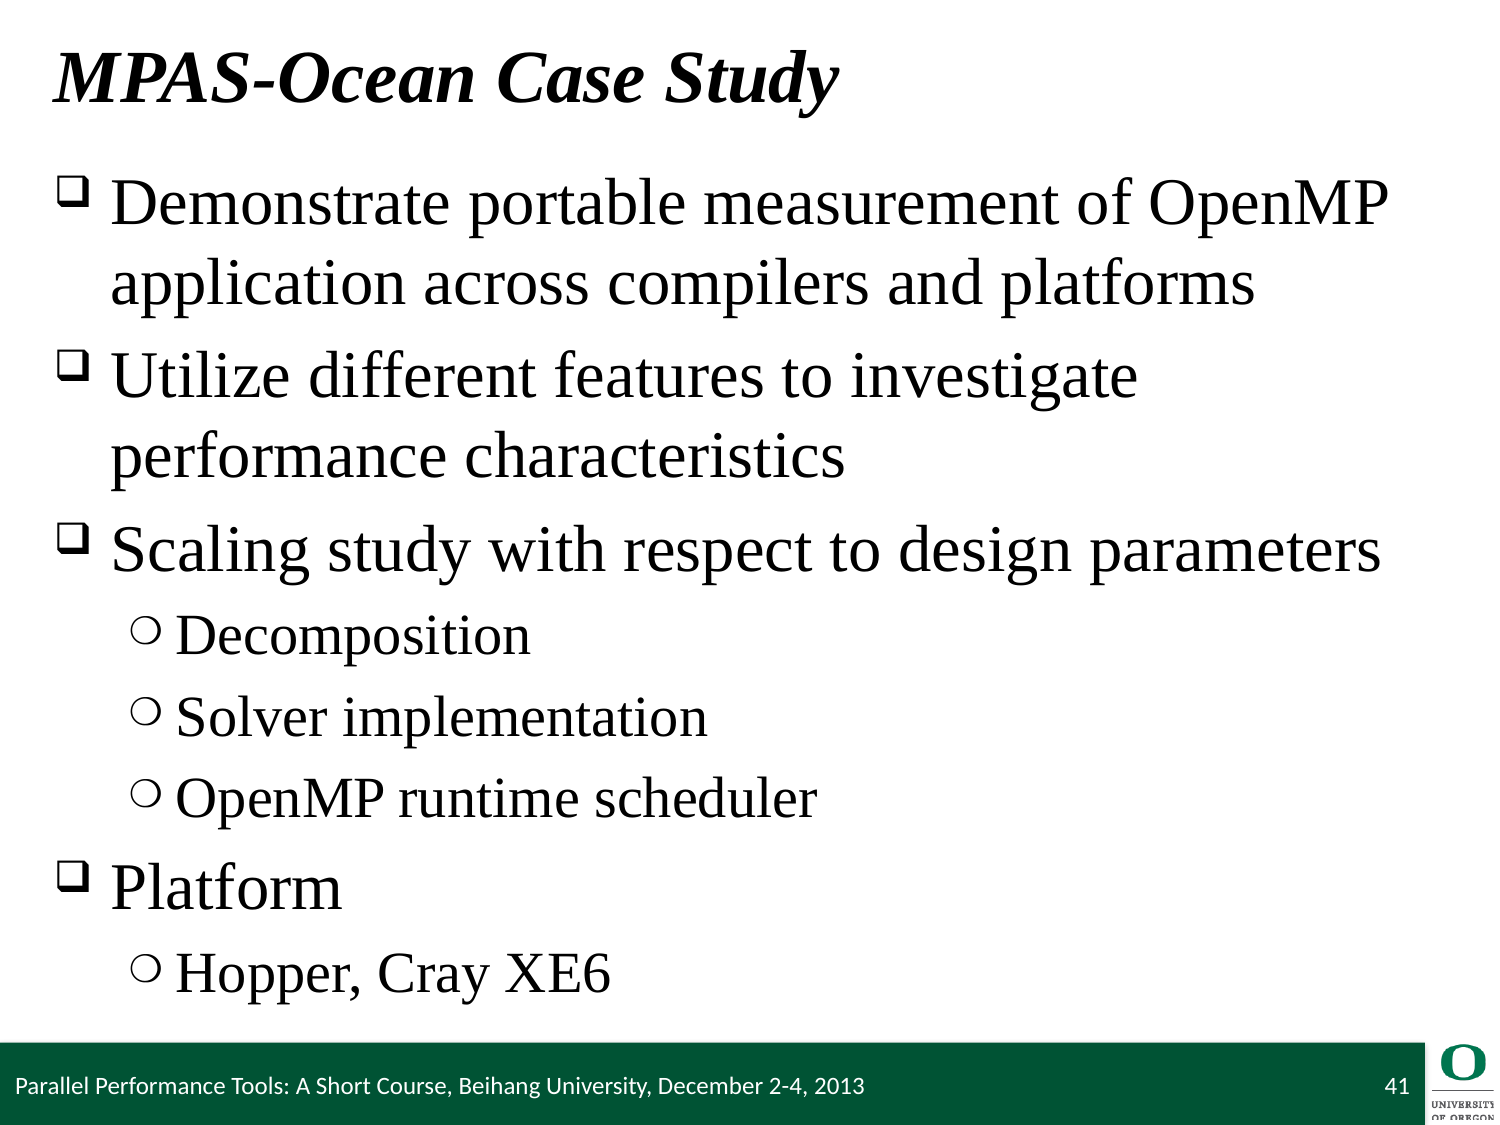

# MPAS-Ocean Case Study
Demonstrate portable measurement of OpenMP application across compilers and platforms
Utilize different features to investigate performance characteristics
Scaling study with respect to design parameters
Decomposition
Solver implementation
OpenMP runtime scheduler
Platform
Hopper, Cray XE6
Parallel Performance Tools: A Short Course, Beihang University, December 2-4, 2013
41